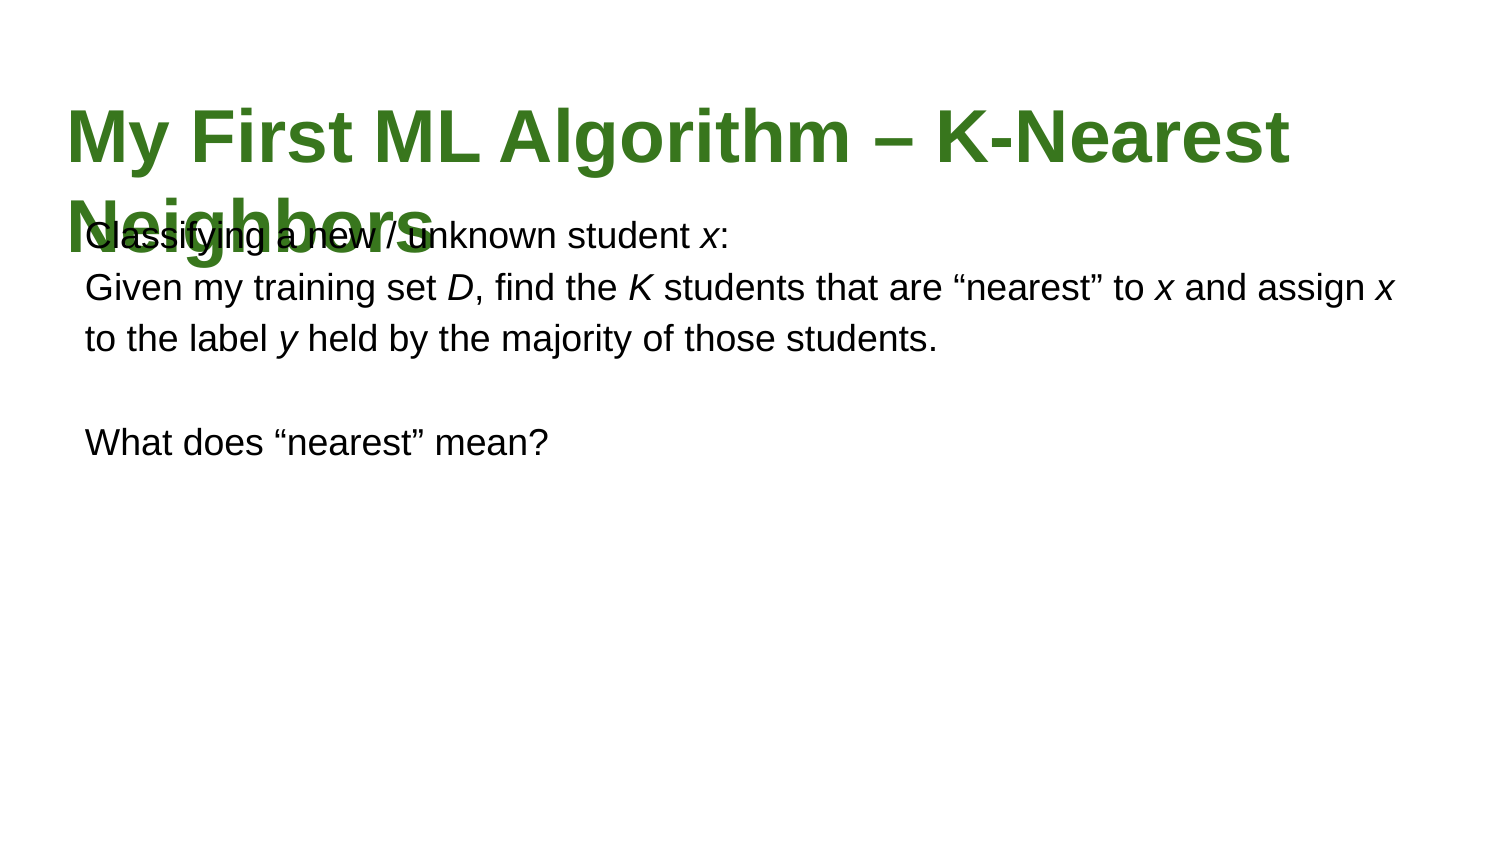

# My First ML Algorithm – K-Nearest Neighbors
Classifying a new / unknown student x:
Given my training set D, find the K students that are “nearest” to x and assign x to the label y held by the majority of those students.

What does “nearest” mean?